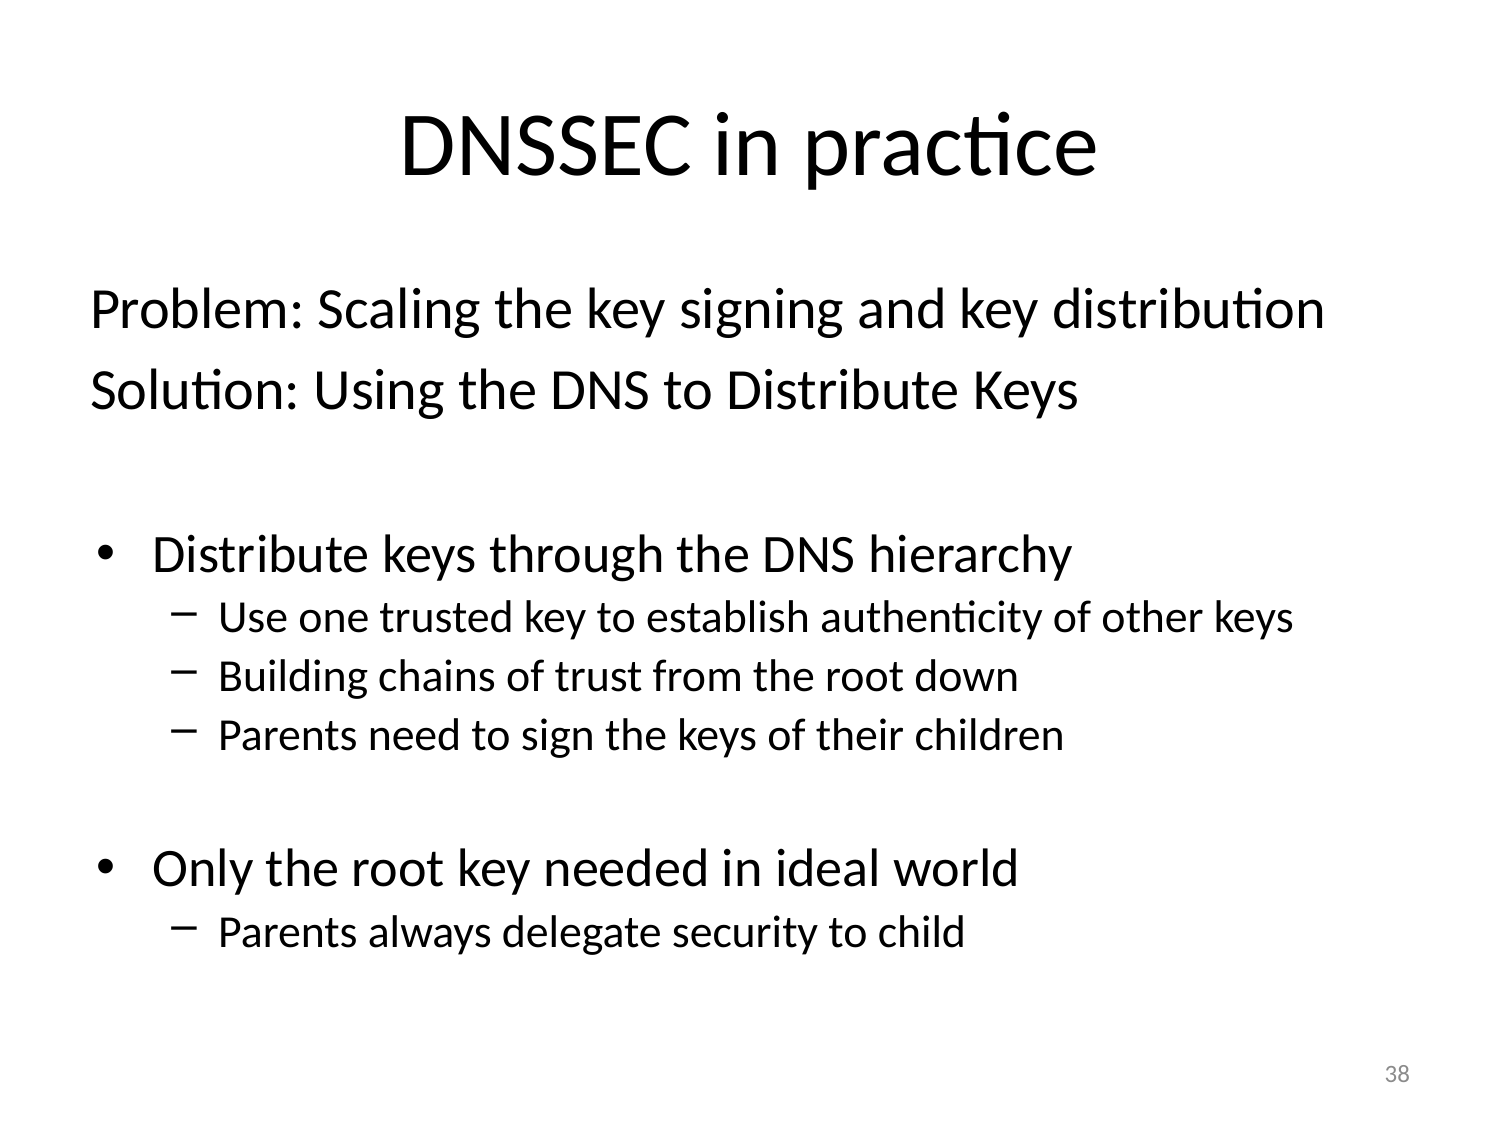

# DNSSEC in practice
Problem: Scaling the key signing and key distribution
Solution: Using the DNS to Distribute Keys

Distribute keys through the DNS hierarchy
Use one trusted key to establish authenticity of other keys
Building chains of trust from the root down
Parents need to sign the keys of their children

Only the root key needed in ideal world
Parents always delegate security to child

38